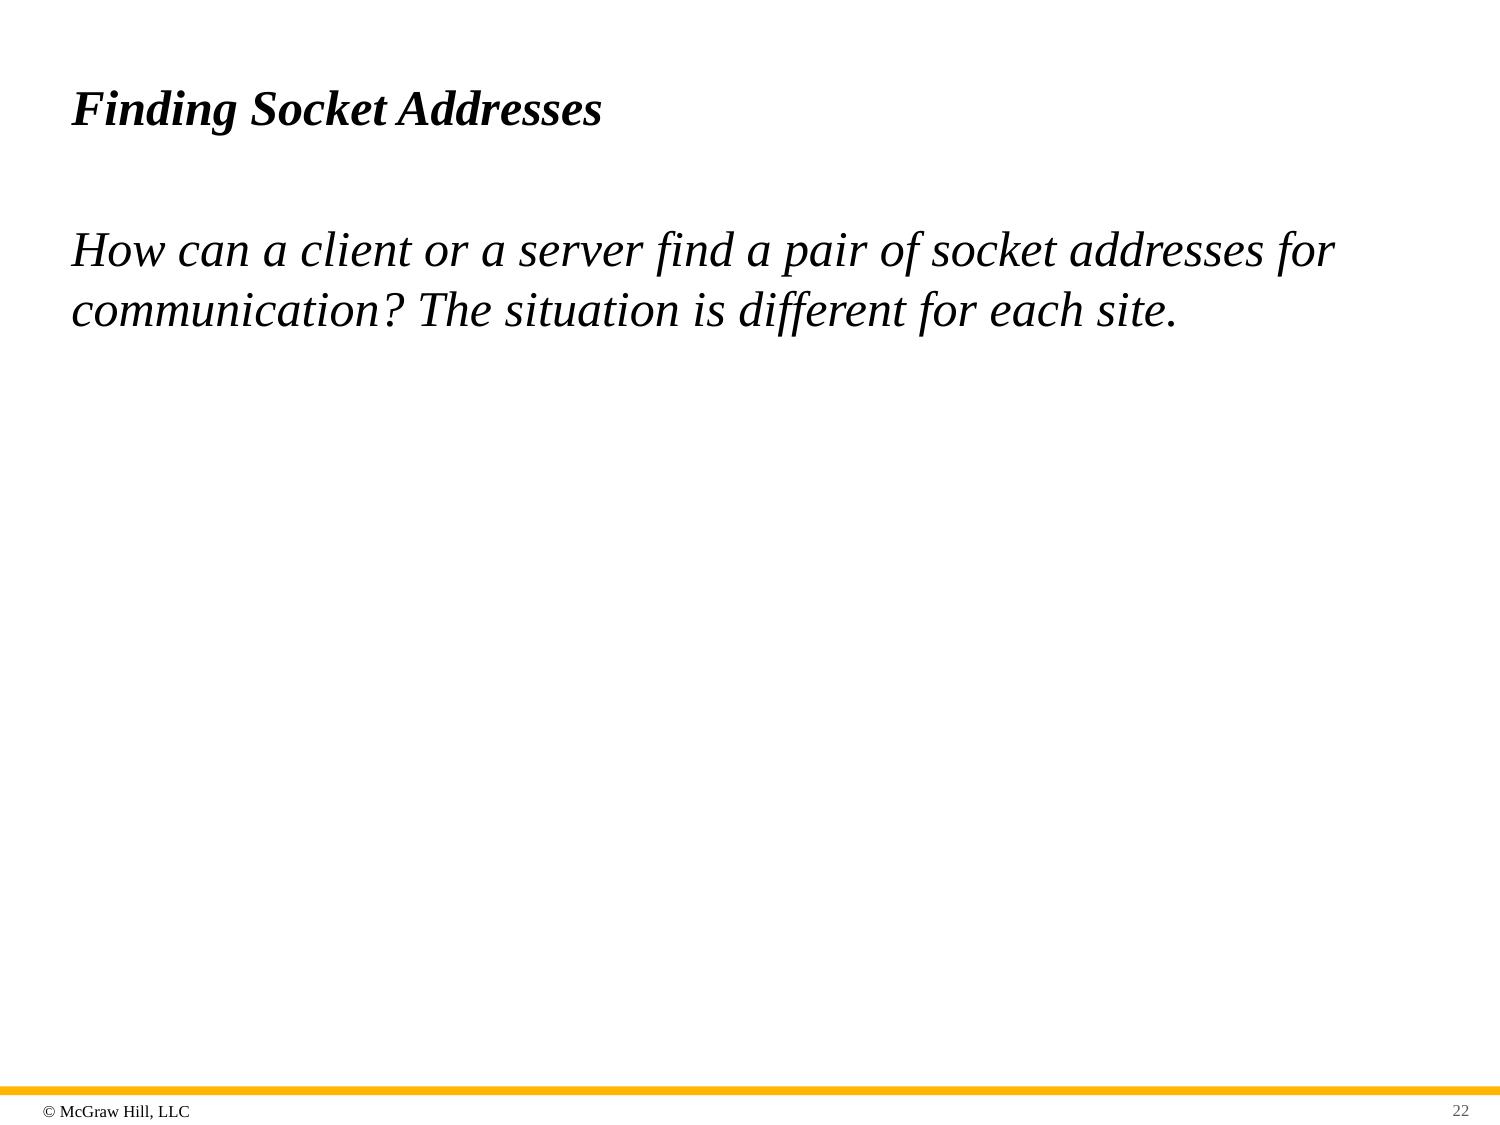

# Finding Socket Addresses
How can a client or a server find a pair of socket addresses for communication? The situation is different for each site.
22